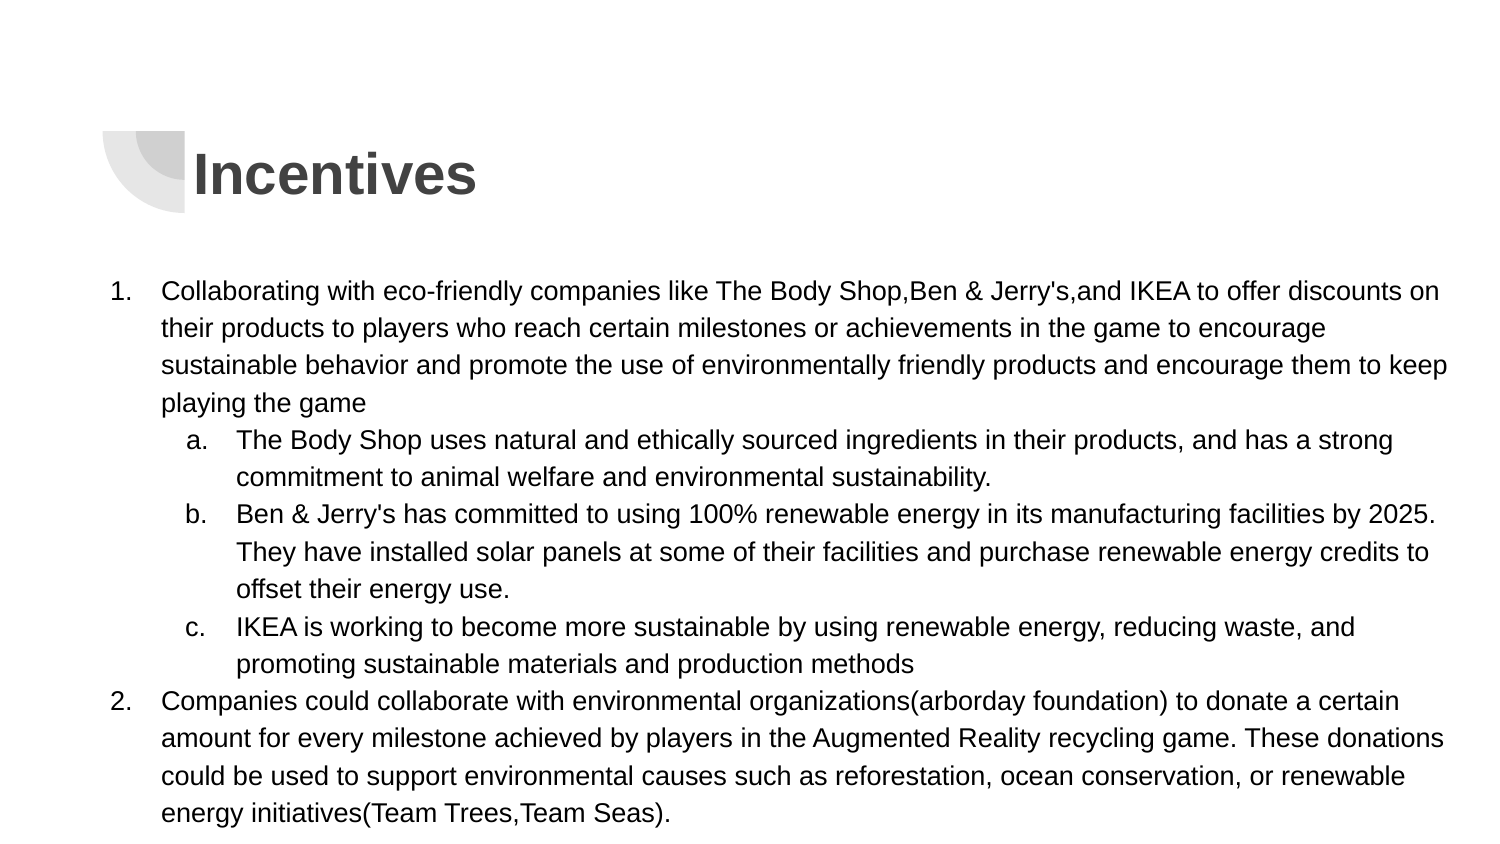

# Incentives
Collaborating with eco-friendly companies like The Body Shop,Ben & Jerry's,and IKEA to offer discounts on their products to players who reach certain milestones or achievements in the game to encourage sustainable behavior and promote the use of environmentally friendly products and encourage them to keep playing the game
The Body Shop uses natural and ethically sourced ingredients in their products, and has a strong commitment to animal welfare and environmental sustainability.
Ben & Jerry's has committed to using 100% renewable energy in its manufacturing facilities by 2025. They have installed solar panels at some of their facilities and purchase renewable energy credits to offset their energy use.
IKEA is working to become more sustainable by using renewable energy, reducing waste, and promoting sustainable materials and production methods
Companies could collaborate with environmental organizations(arborday foundation) to donate a certain amount for every milestone achieved by players in the Augmented Reality recycling game. These donations could be used to support environmental causes such as reforestation, ocean conservation, or renewable energy initiatives(Team Trees,Team Seas).